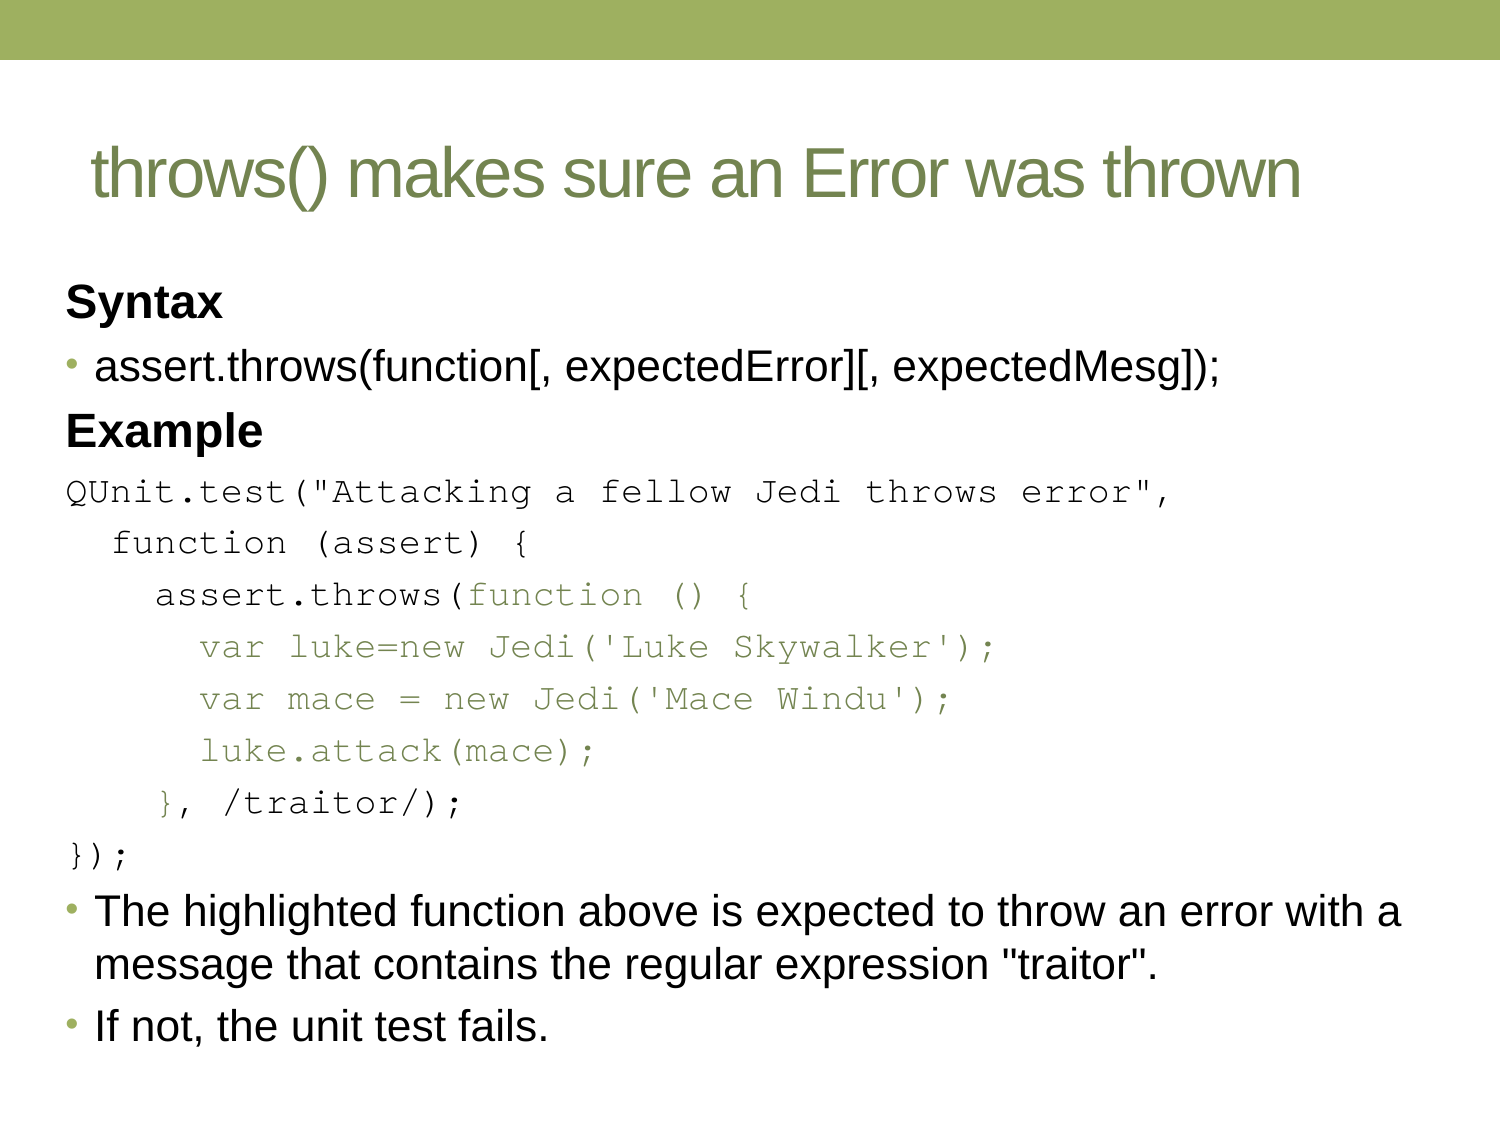

# throws() makes sure an Error was thrown
Syntax
assert.throws(function[, expectedError][, expectedMesg]);
Example
QUnit.test("Attacking a fellow Jedi throws error",
  function (assert) {
    assert.throws(function () {
      var luke=new Jedi('Luke Skywalker');
      var mace = new Jedi('Mace Windu');
      luke.attack(mace);
    }, /traitor/);
});
The highlighted function above is expected to throw an error with a message that contains the regular expression "traitor".
If not, the unit test fails.